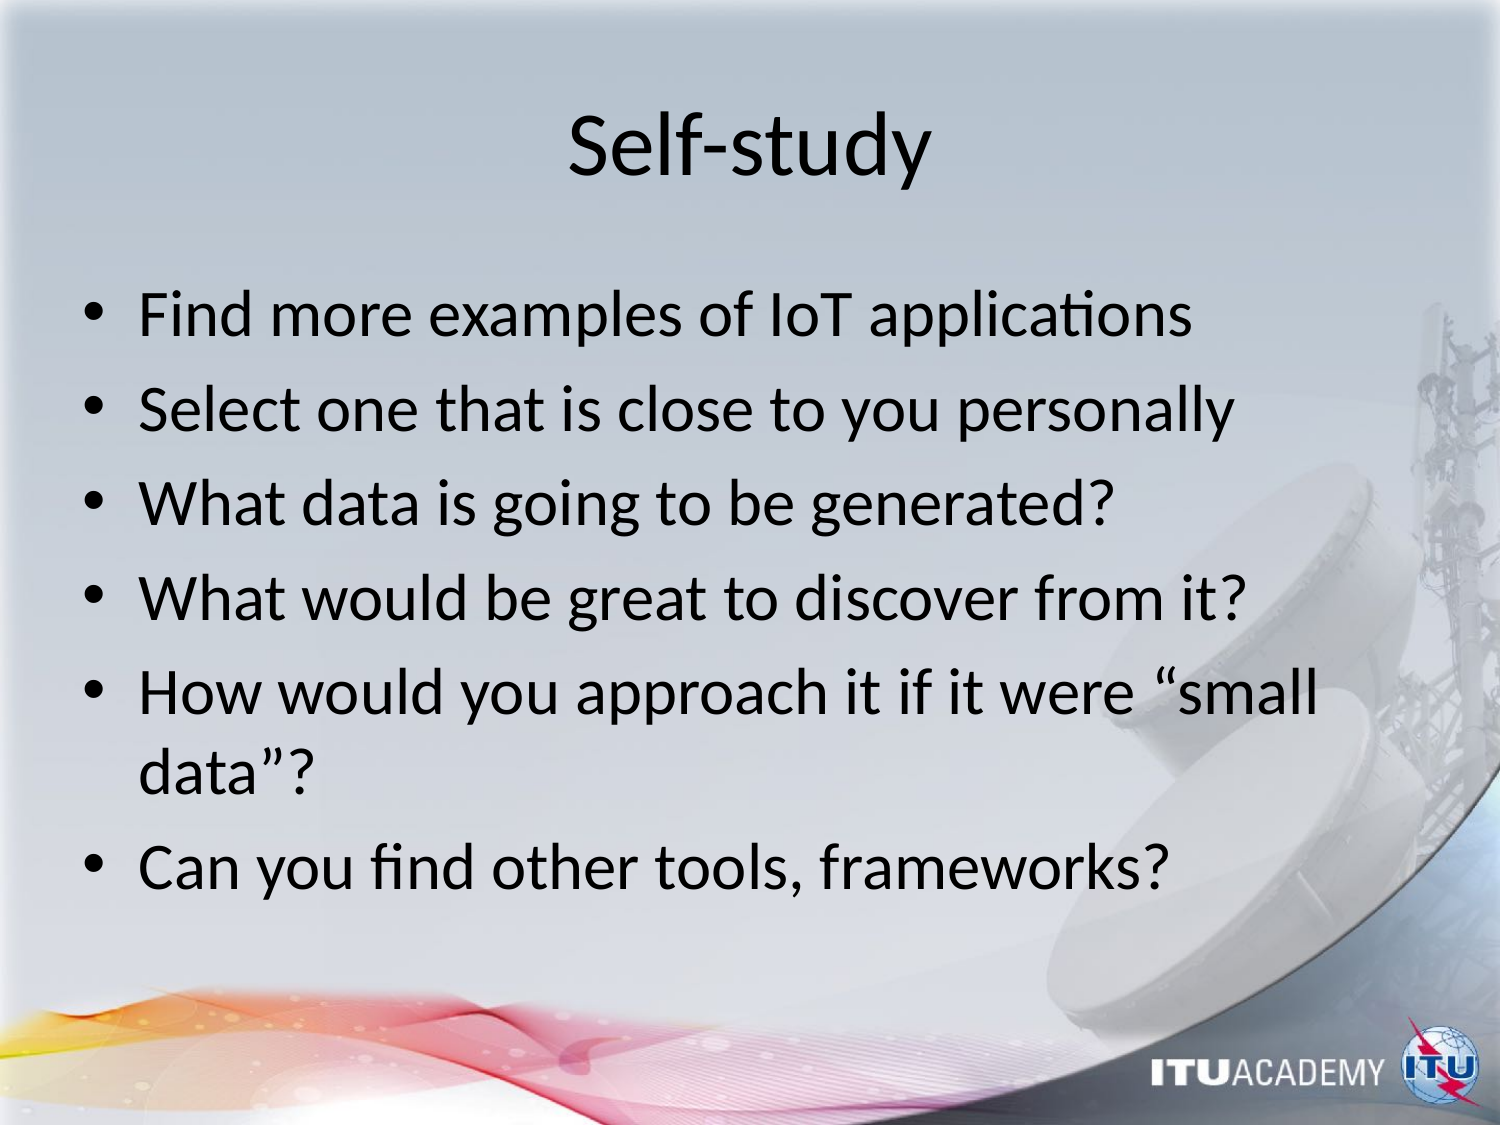

# Self-study
Find more examples of IoT applications
Select one that is close to you personally
What data is going to be generated?
What would be great to discover from it?
How would you approach it if it were “small data”?
Can you find other tools, frameworks?